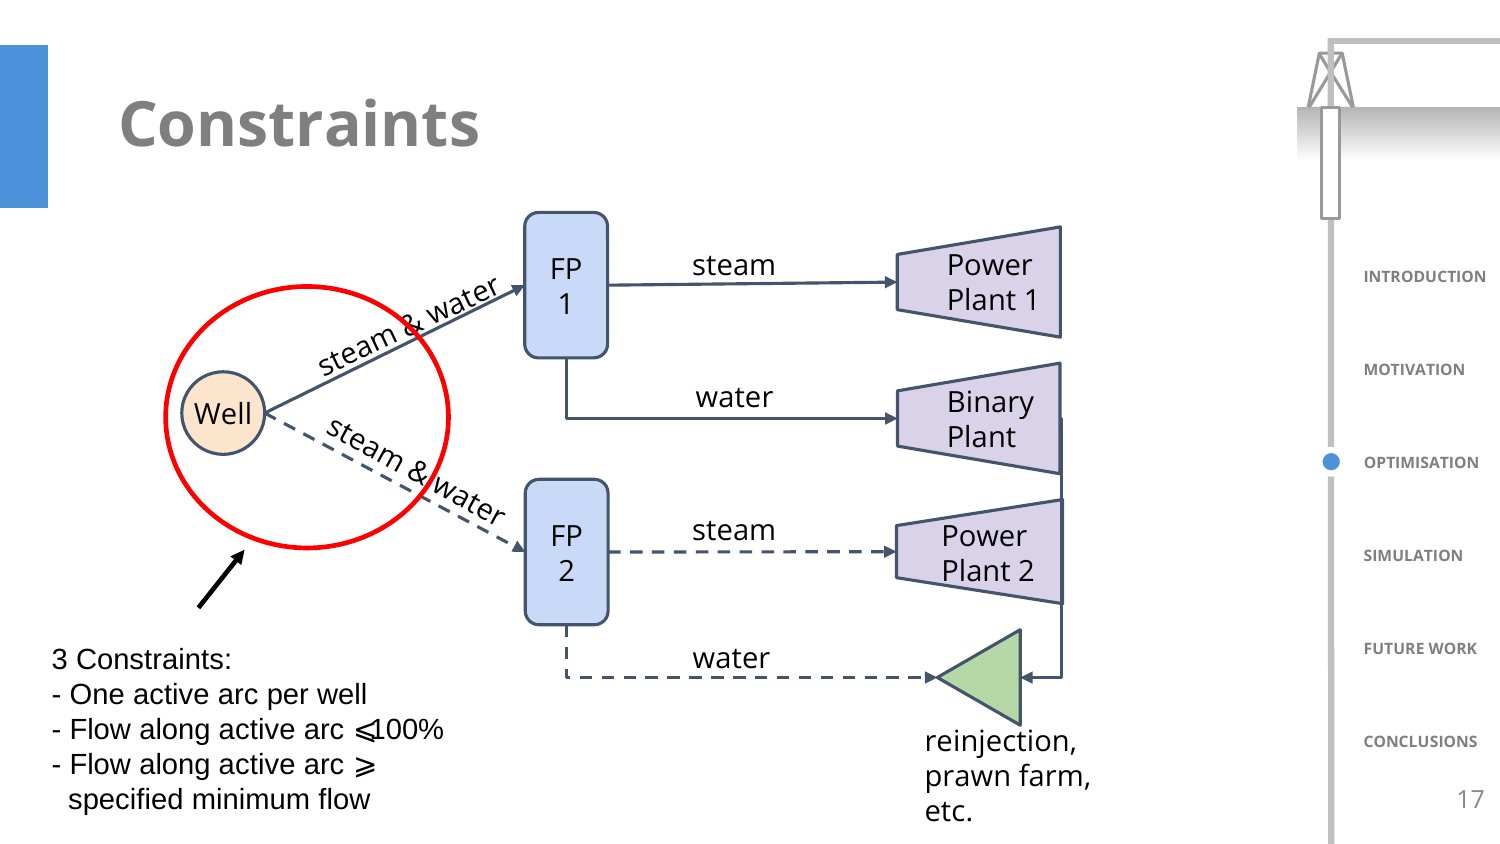

# Constraints

FP1
Power Plant 1
steam
steam & water
water

Binary Plant
Well
steam & water
FP2
steam

Power Plant 2
water

reinjection, prawn farm, etc.

3 Constraints:
- One active arc per well
- Flow along active arc ⩽100%
- Flow along active arc ⩾
  specified minimum flow
17